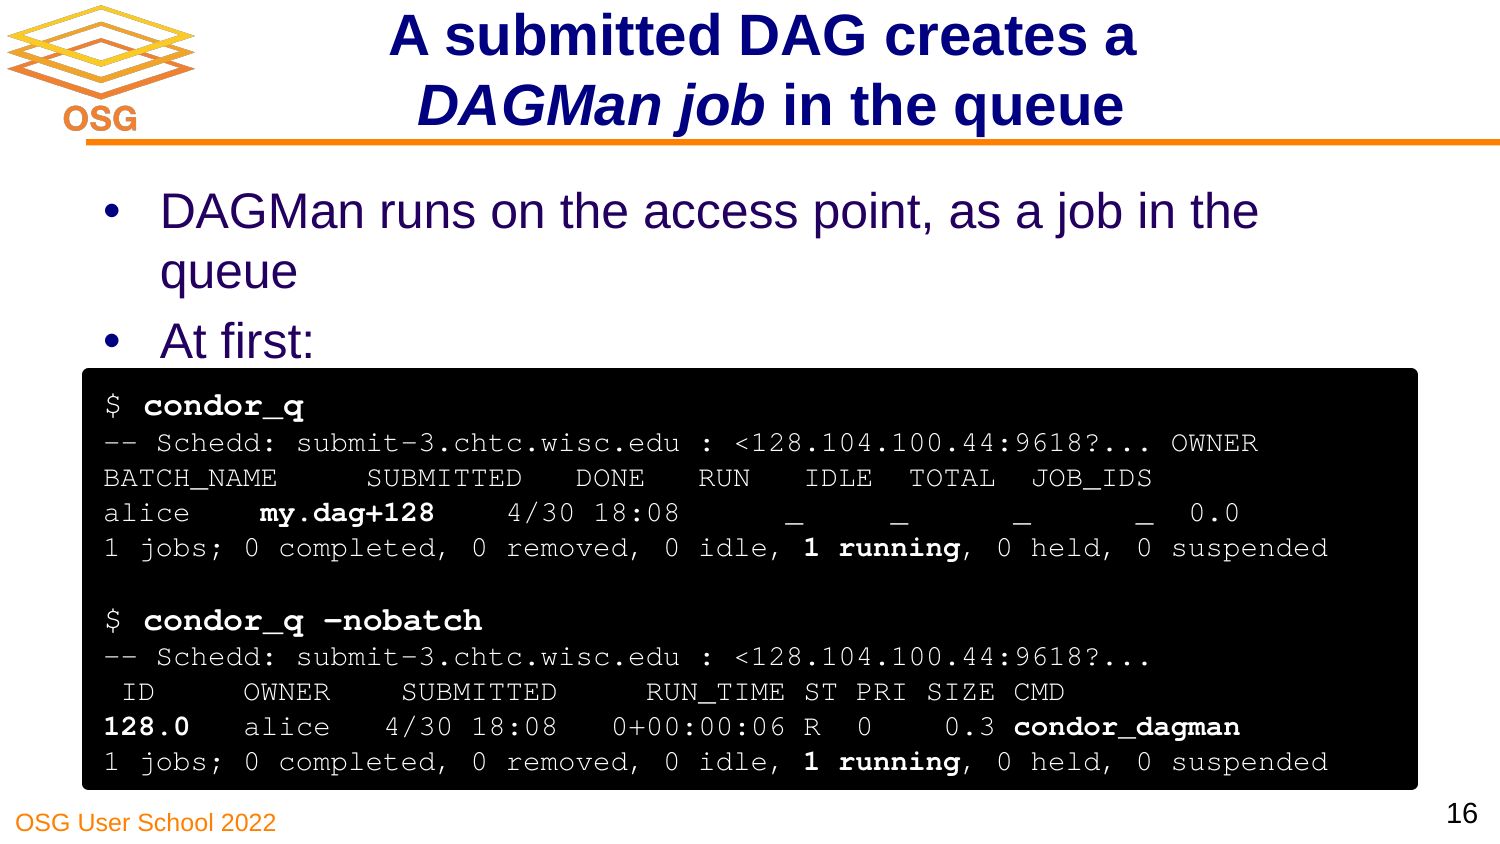

# A submitted DAG creates a DAGMan job in the queue
DAGMan runs on the access point, as a job in the queue
At first:
$ condor_q
-- Schedd: submit-3.chtc.wisc.edu : <128.104.100.44:9618?... OWNER    BATCH_NAME     SUBMITTED   DONE   RUN   IDLE  TOTAL  JOB_IDS
alice    my.dag+128    4/30 18:08      _     _      _      _  0.0
1 jobs; 0 completed, 0 removed, 0 idle, 1 running, 0 held, 0 suspended

$ condor_q -nobatch
-- Schedd: submit-3.chtc.wisc.edu : <128.104.100.44:9618?...
 ID     OWNER    SUBMITTED     RUN_TIME ST PRI SIZE CMD
128.0   alice   4/30 18:08   0+00:00:06 R  0    0.3 condor_dagman
1 jobs; 0 completed, 0 removed, 0 idle, 1 running, 0 held, 0 suspended
16